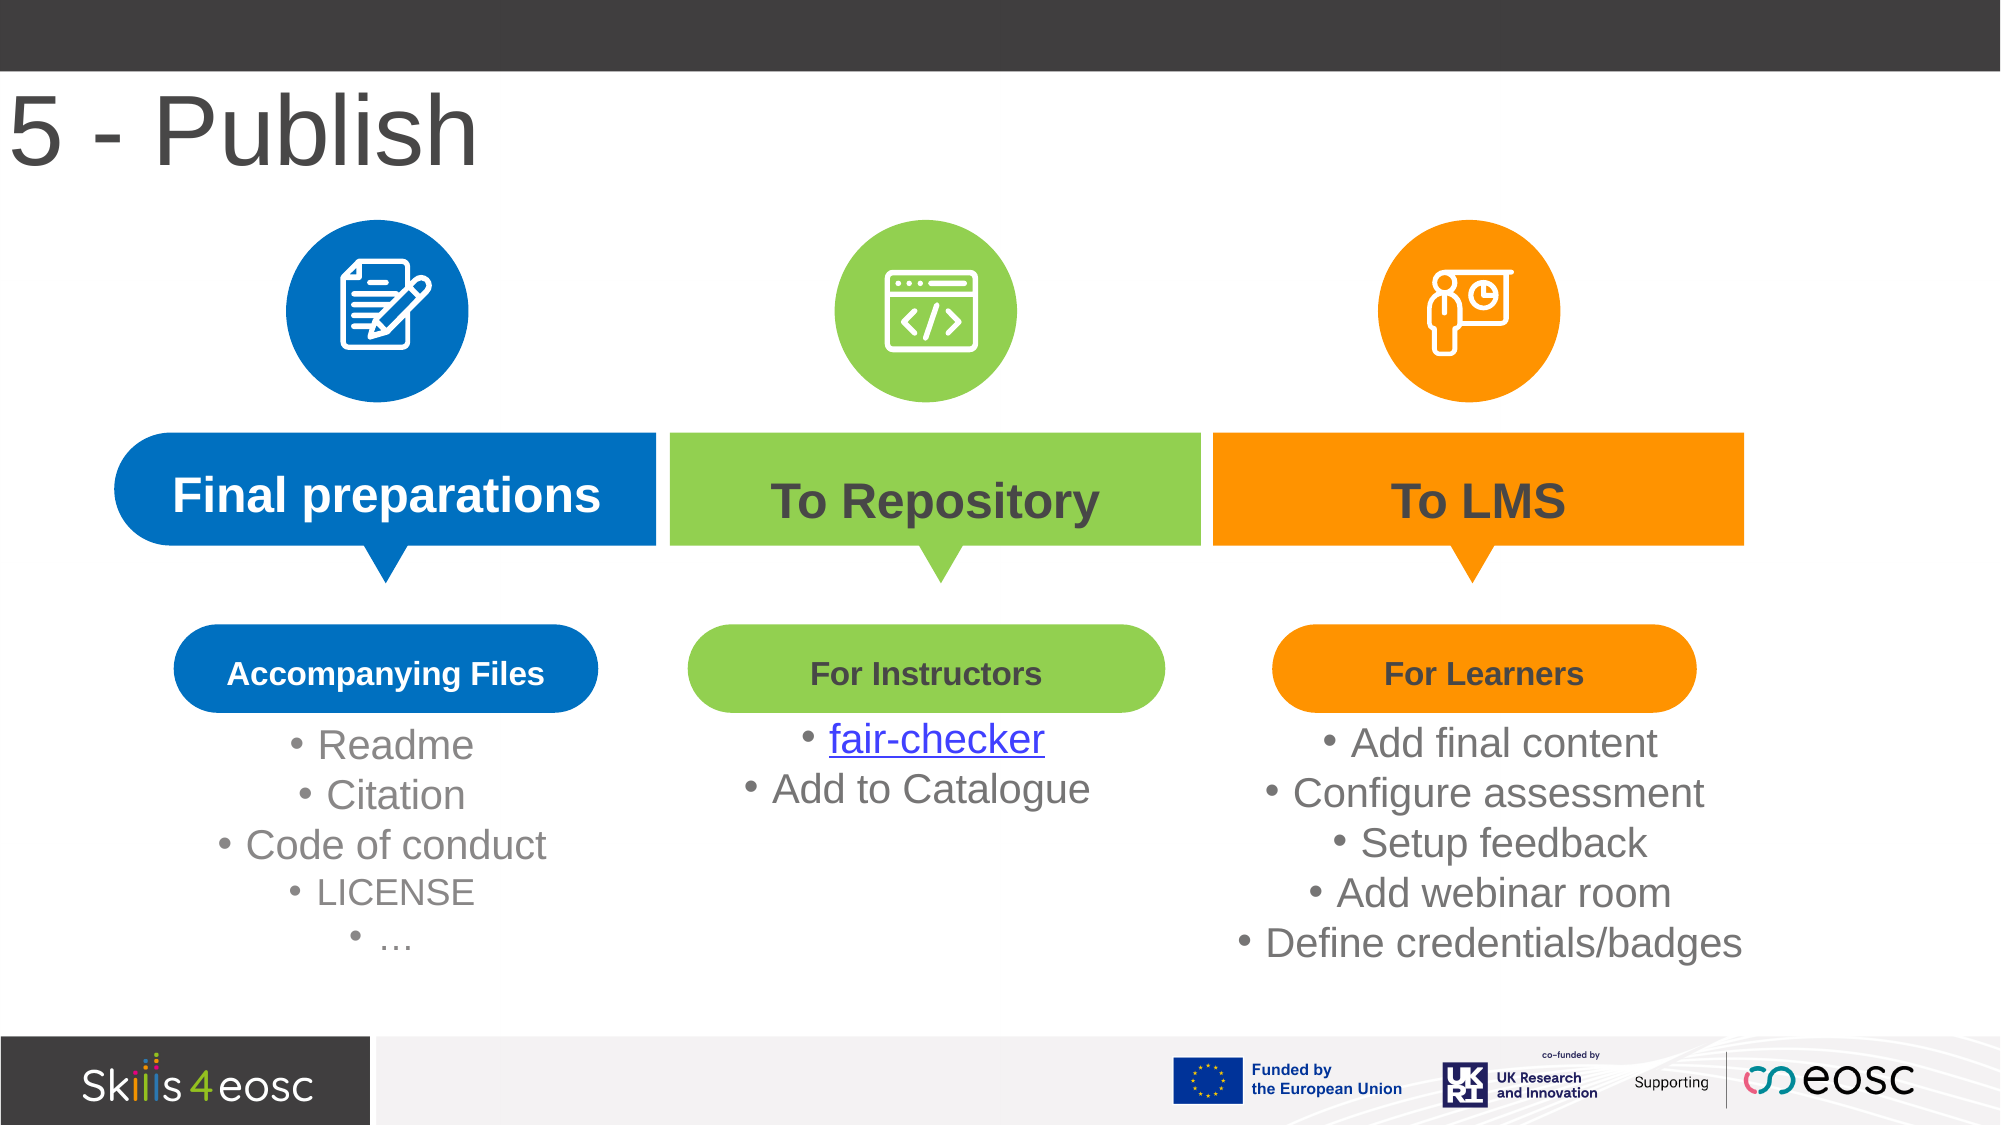

5 - Publish

To Repository
To LMS
Final preparations

Accompanying Files
For Instructors
For Learners
fair-checker
Add to Catalogue
Add final content
Configure assessment
Setup feedback
Add webinar room
Define credentials/badges
Readme
Citation
Code of conduct
LICENSE
…